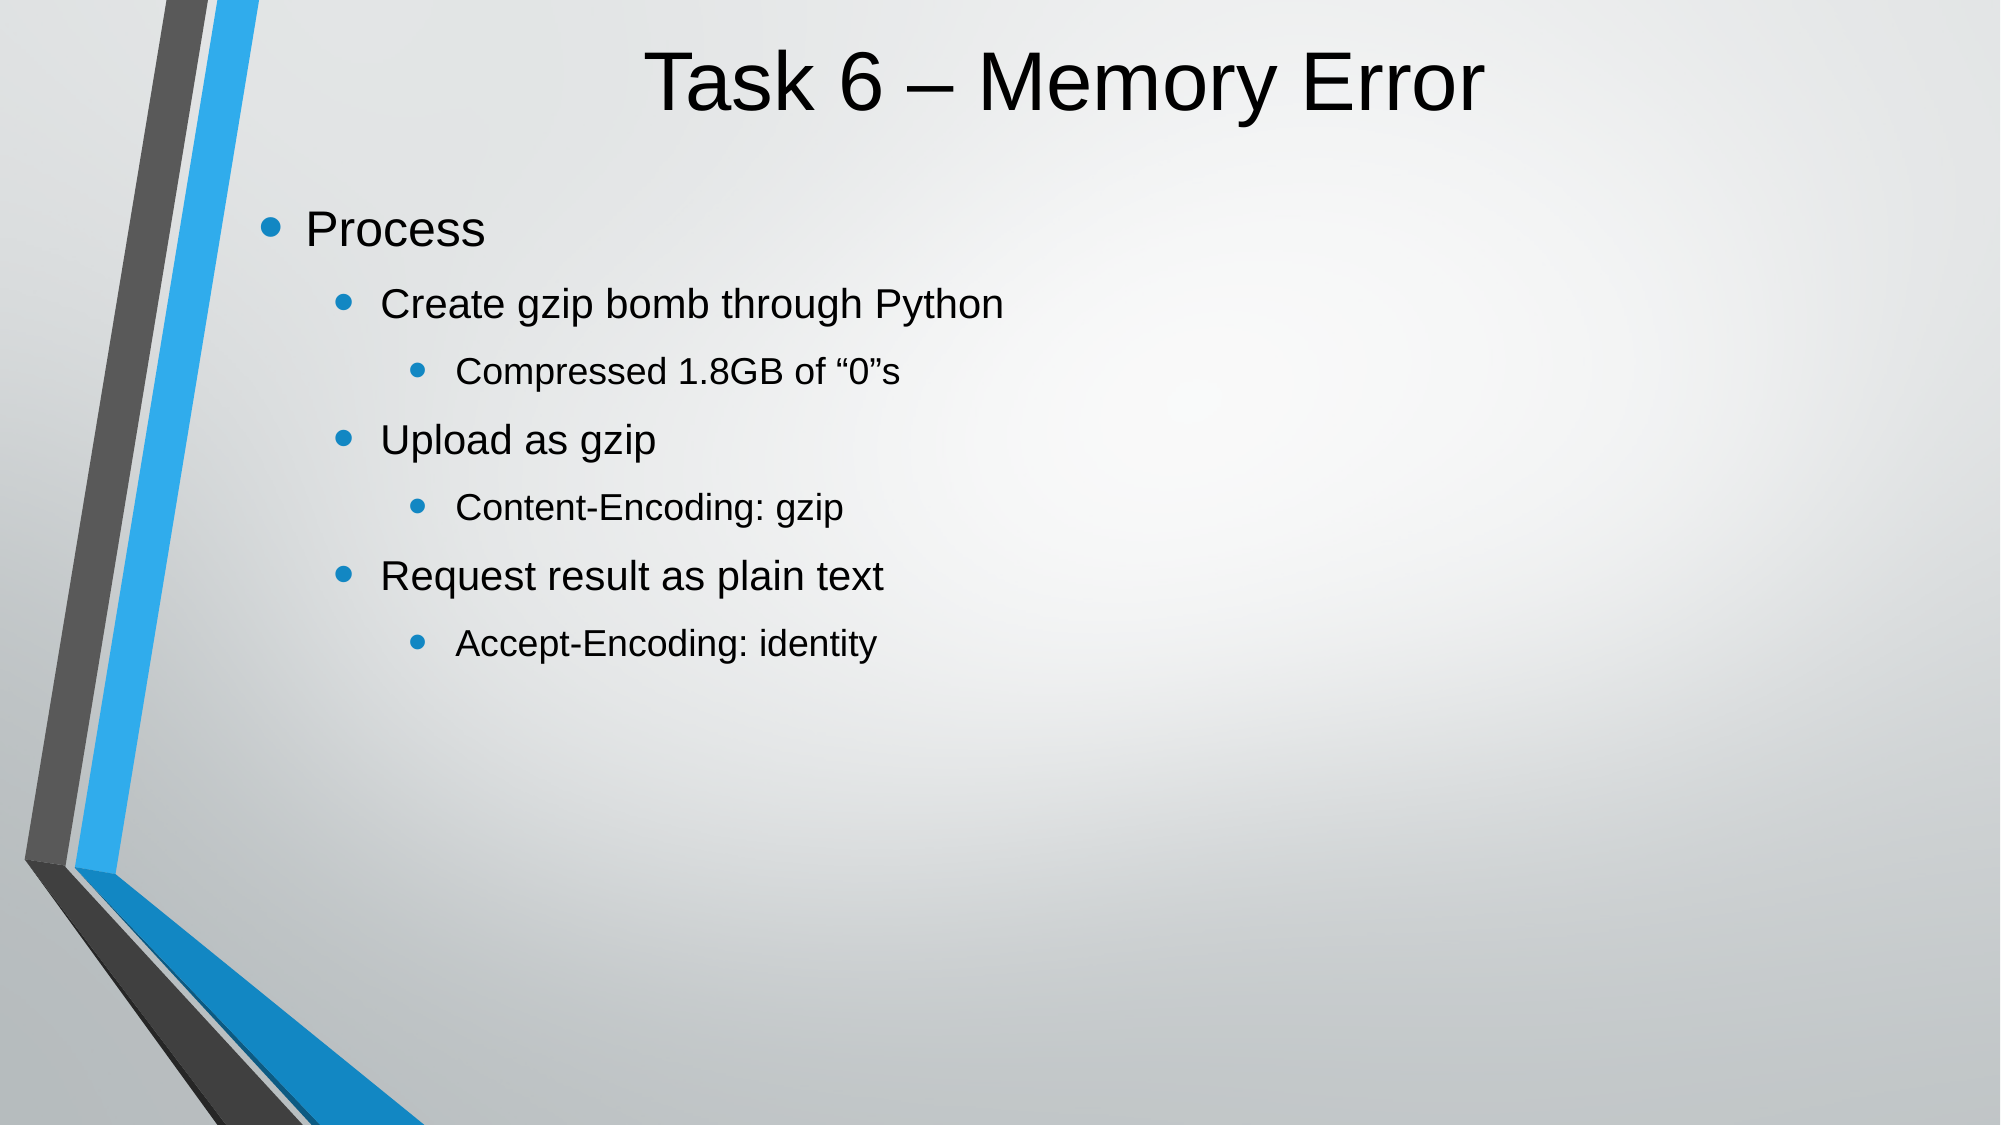

# Task 6 – Memory Error
Process
Create gzip bomb through Python
Compressed 1.8GB of “0”s
Upload as gzip
Content-Encoding: gzip
Request result as plain text
Accept-Encoding: identity